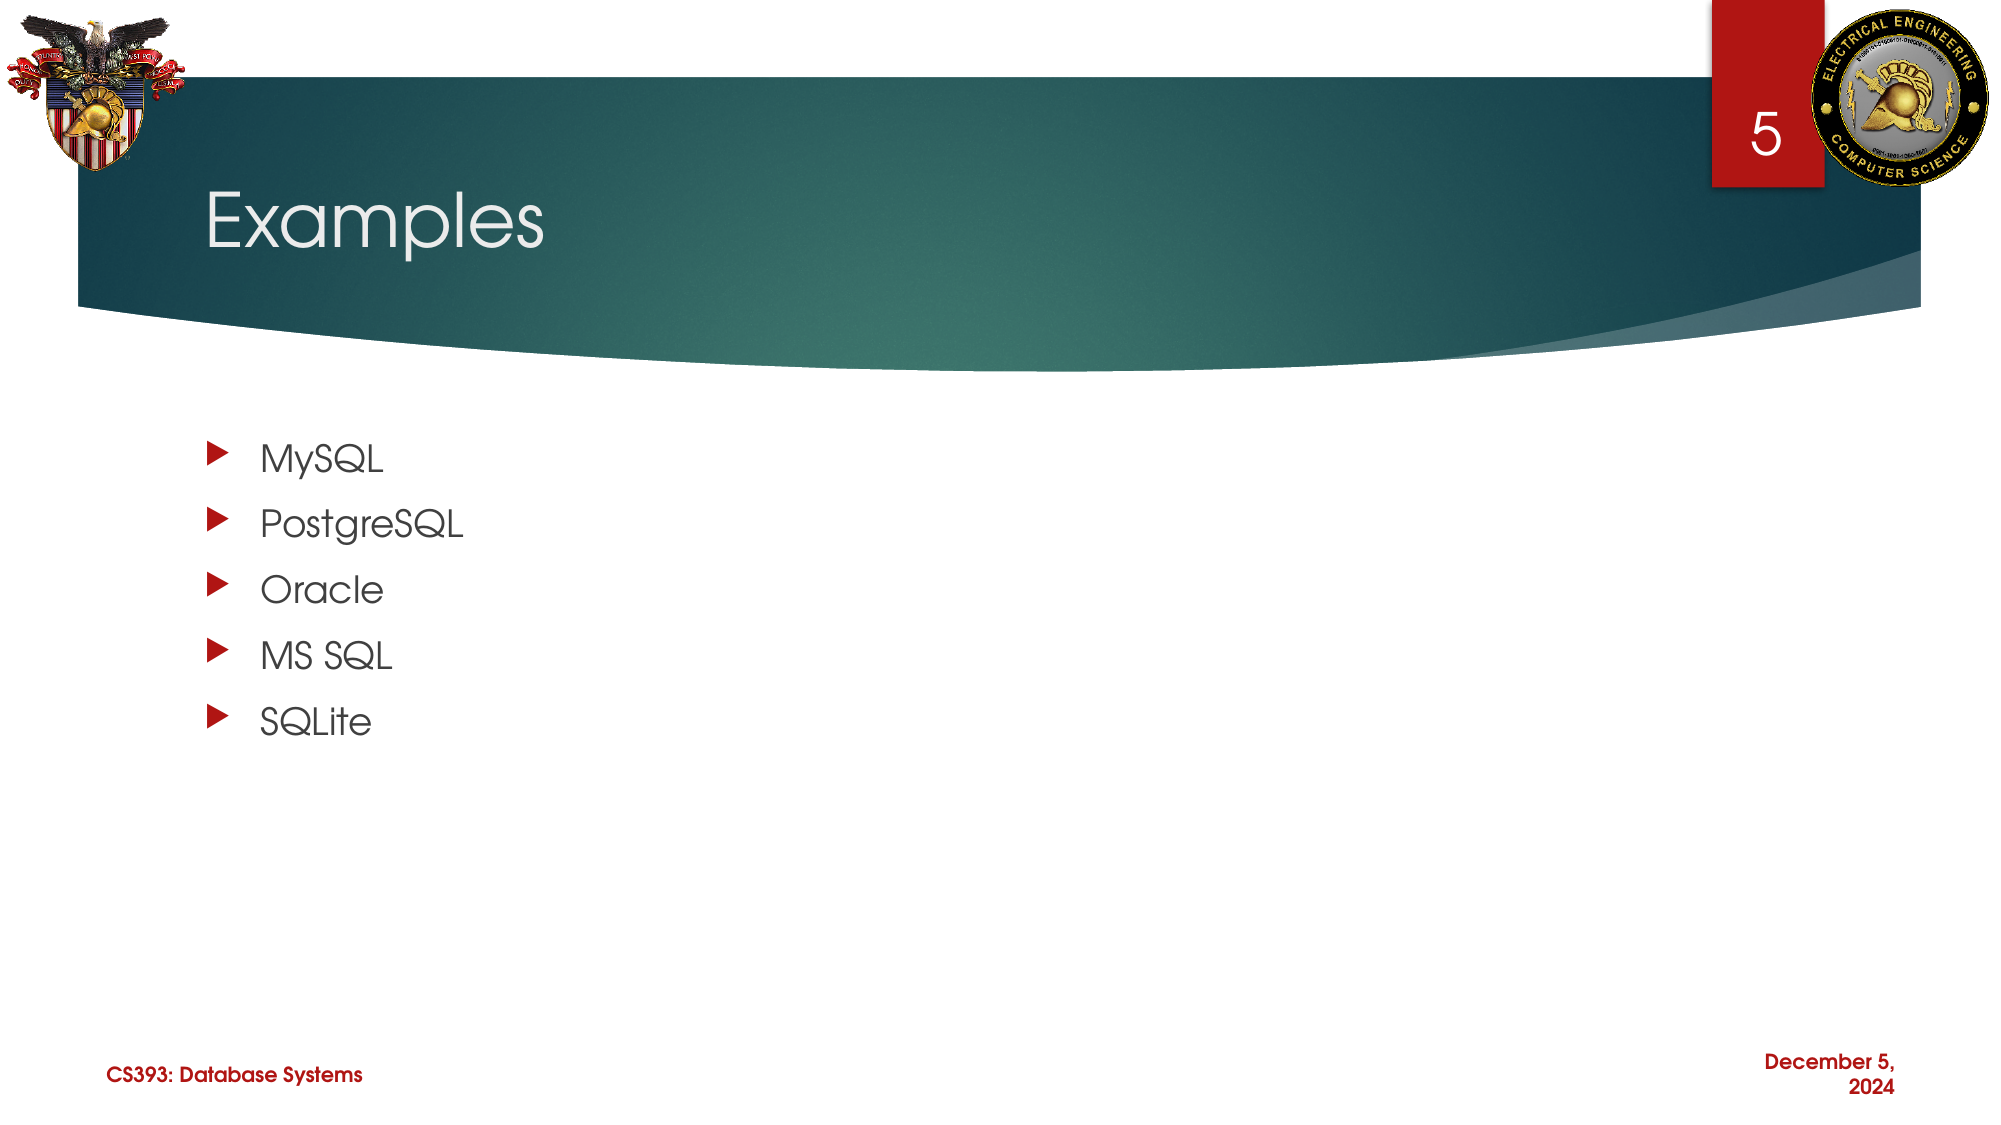

5
# Examples
MySQL
PostgreSQL
Oracle
MS SQL
SQLite
CS393: Database Systems
December 5, 2024